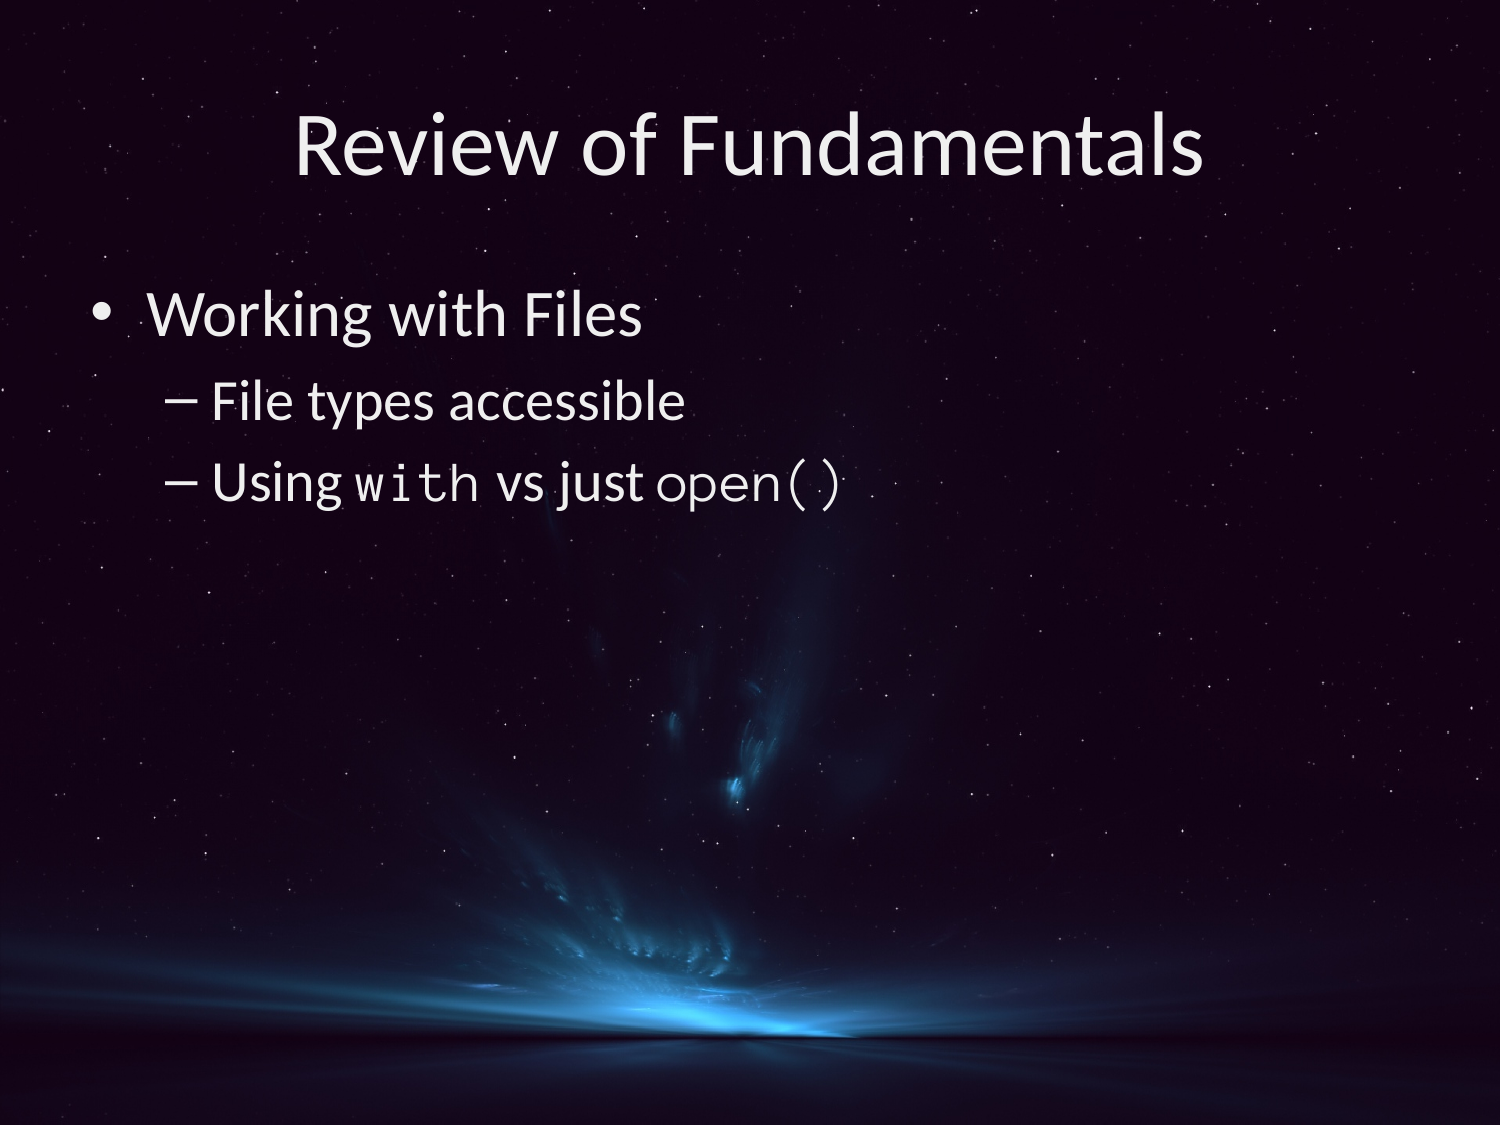

# Review of Fundamentals
Working with Files
File types accessible
Using with vs just open()